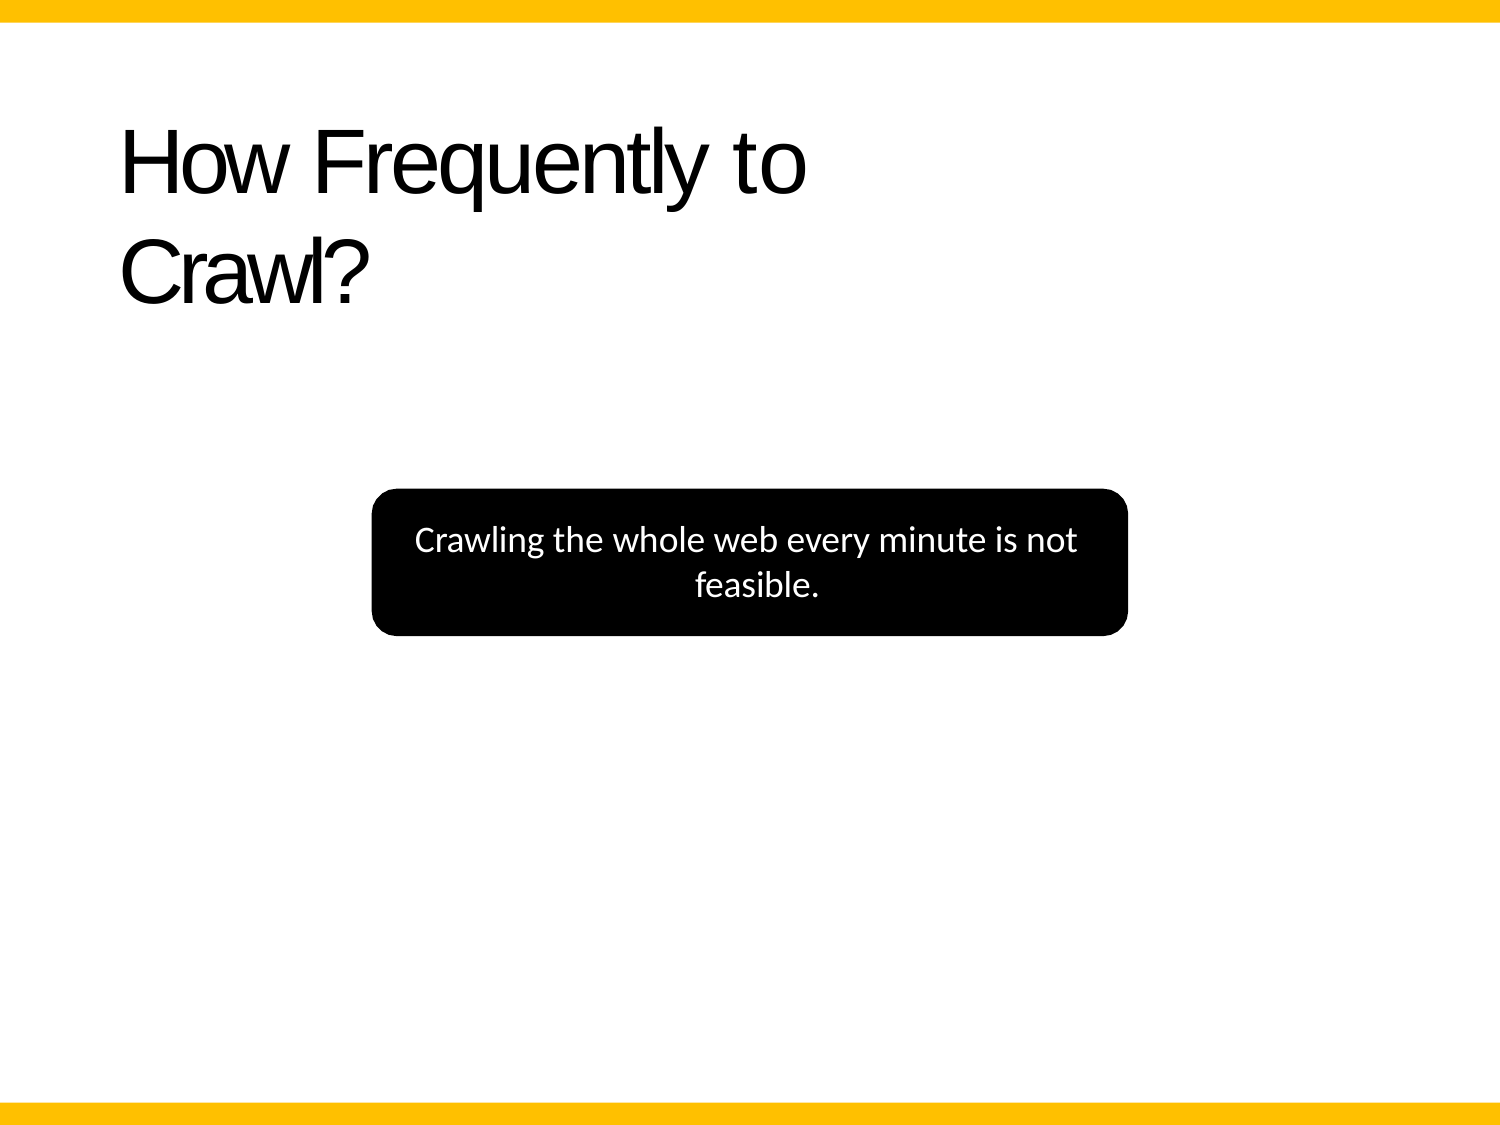

# How Frequently to Crawl?

Crawling the whole web every minute is not  feasible.